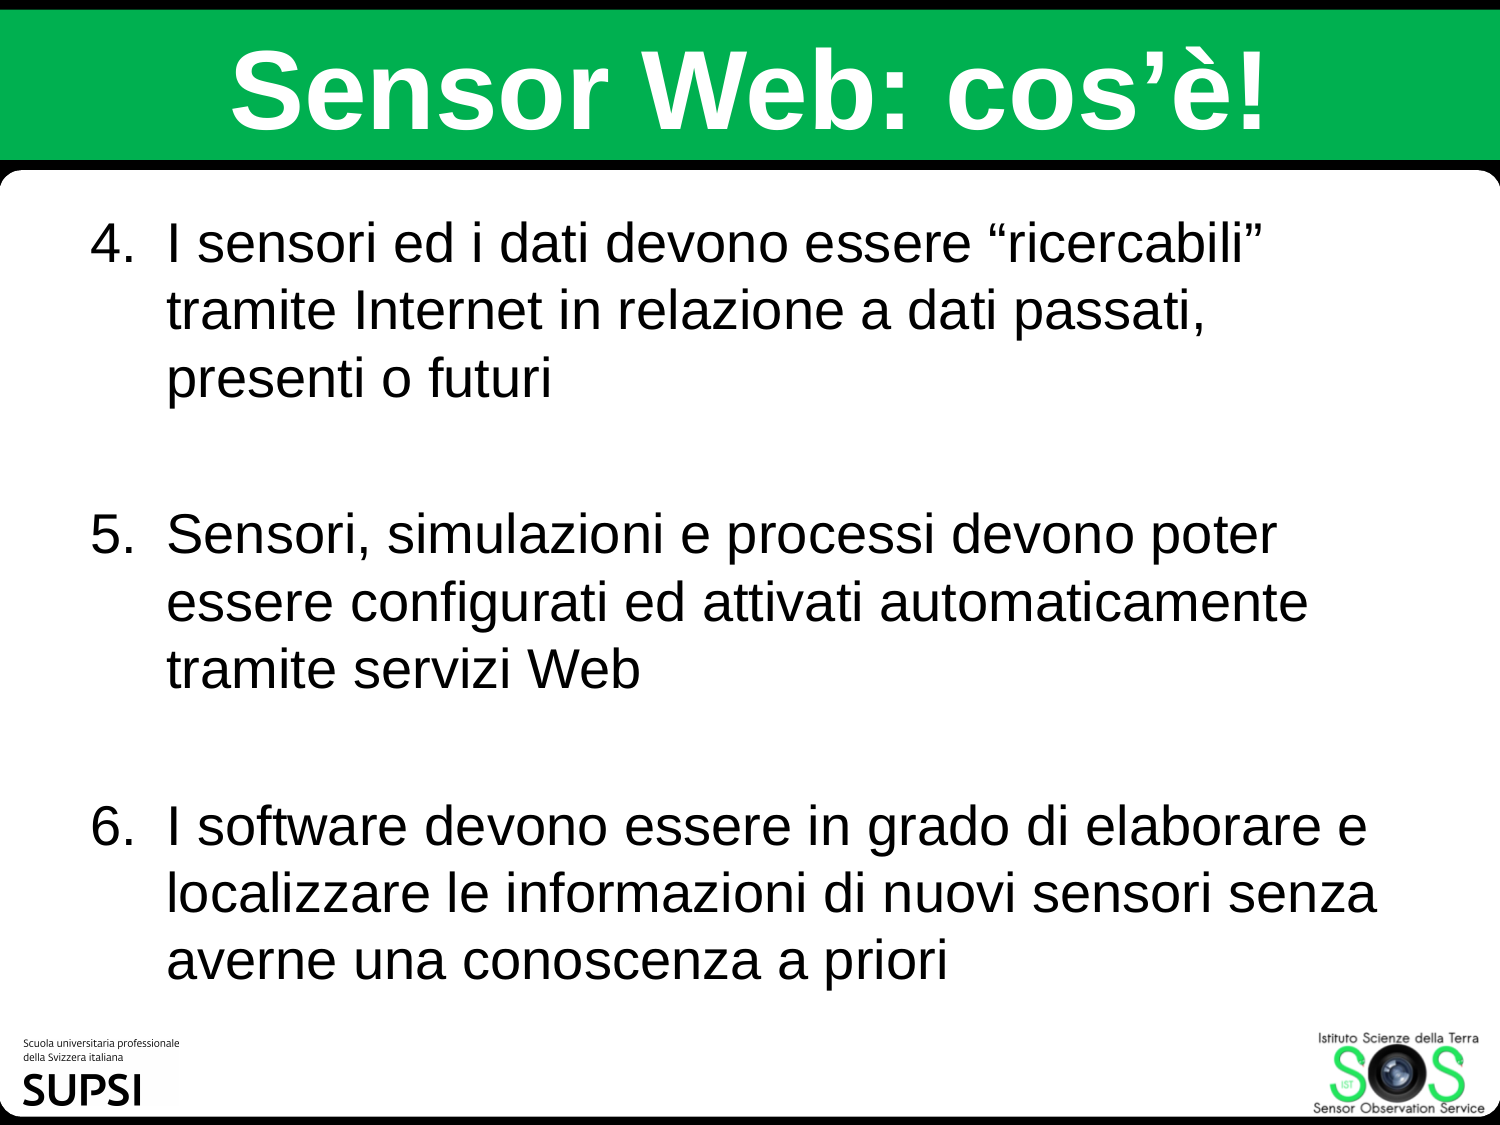

# Sensor Web: cos’è!
4. 	I sensori ed i dati devono essere “ricercabili” tramite Internet in relazione a dati passati, presenti o futuri

5.	Sensori, simulazioni e processi devono poter essere configurati ed attivati automaticamente tramite servizi Web

6.	I software devono essere in grado di elaborare e localizzare le informazioni di nuovi sensori senza averne una conoscenza a priori